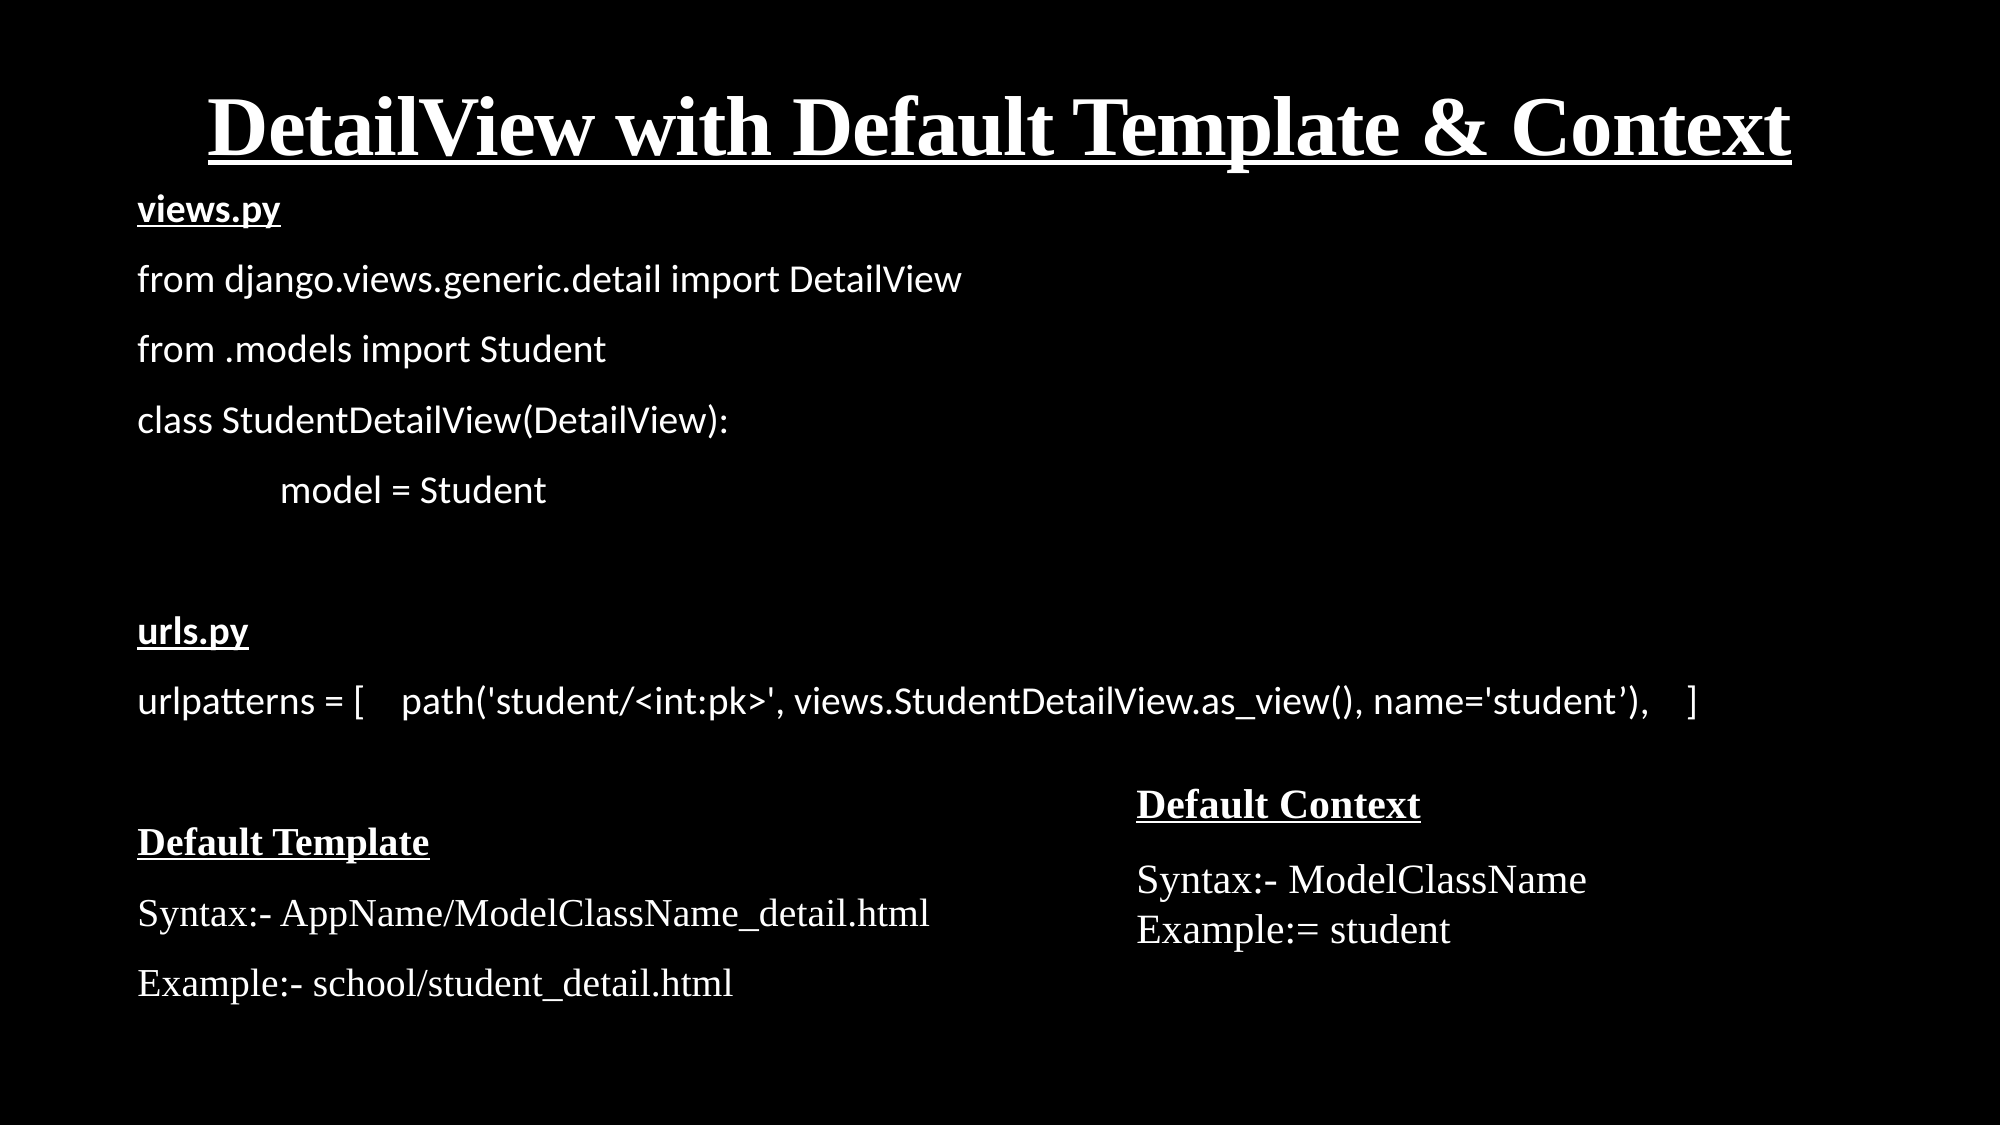

# DetailView with Default Template & Context
views.py
from django.views.generic.detail import DetailView
from .models import Student
class StudentDetailView(DetailView):
	model = Student

urls.py
urlpatterns = [    path('student/<int:pk>', views.StudentDetailView.as_view(), name='student’),    ]

Default Template
Syntax:- AppName/ModelClassName_detail.html
Example:- school/student_detail.html
Default Context
Syntax:- ModelClassName
Example:= student